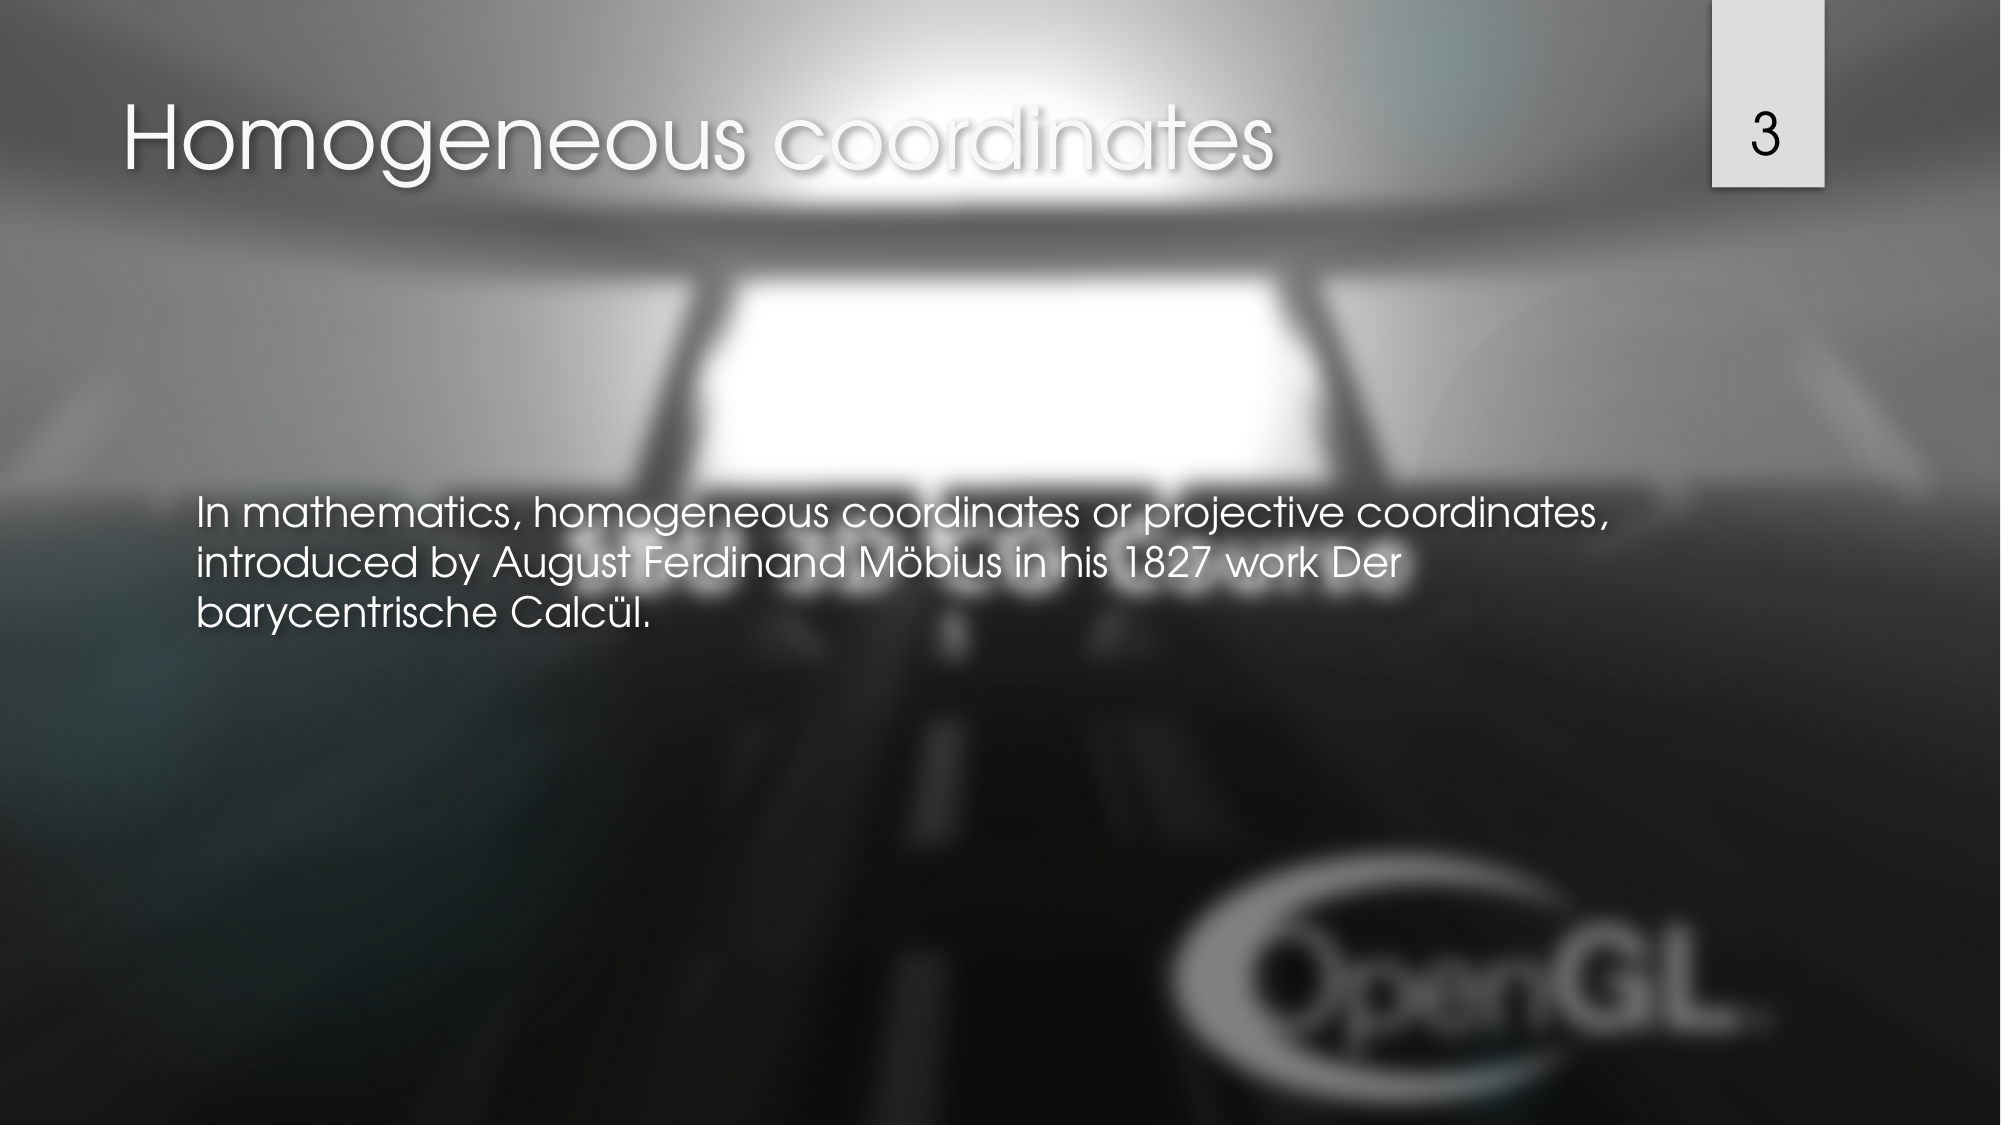

3
# Homogeneous coordinates

In mathematics, homogeneous coordinates or projective coordinates, introduced by August Ferdinand Möbius in his 1827 work Der barycentrische Calcül.